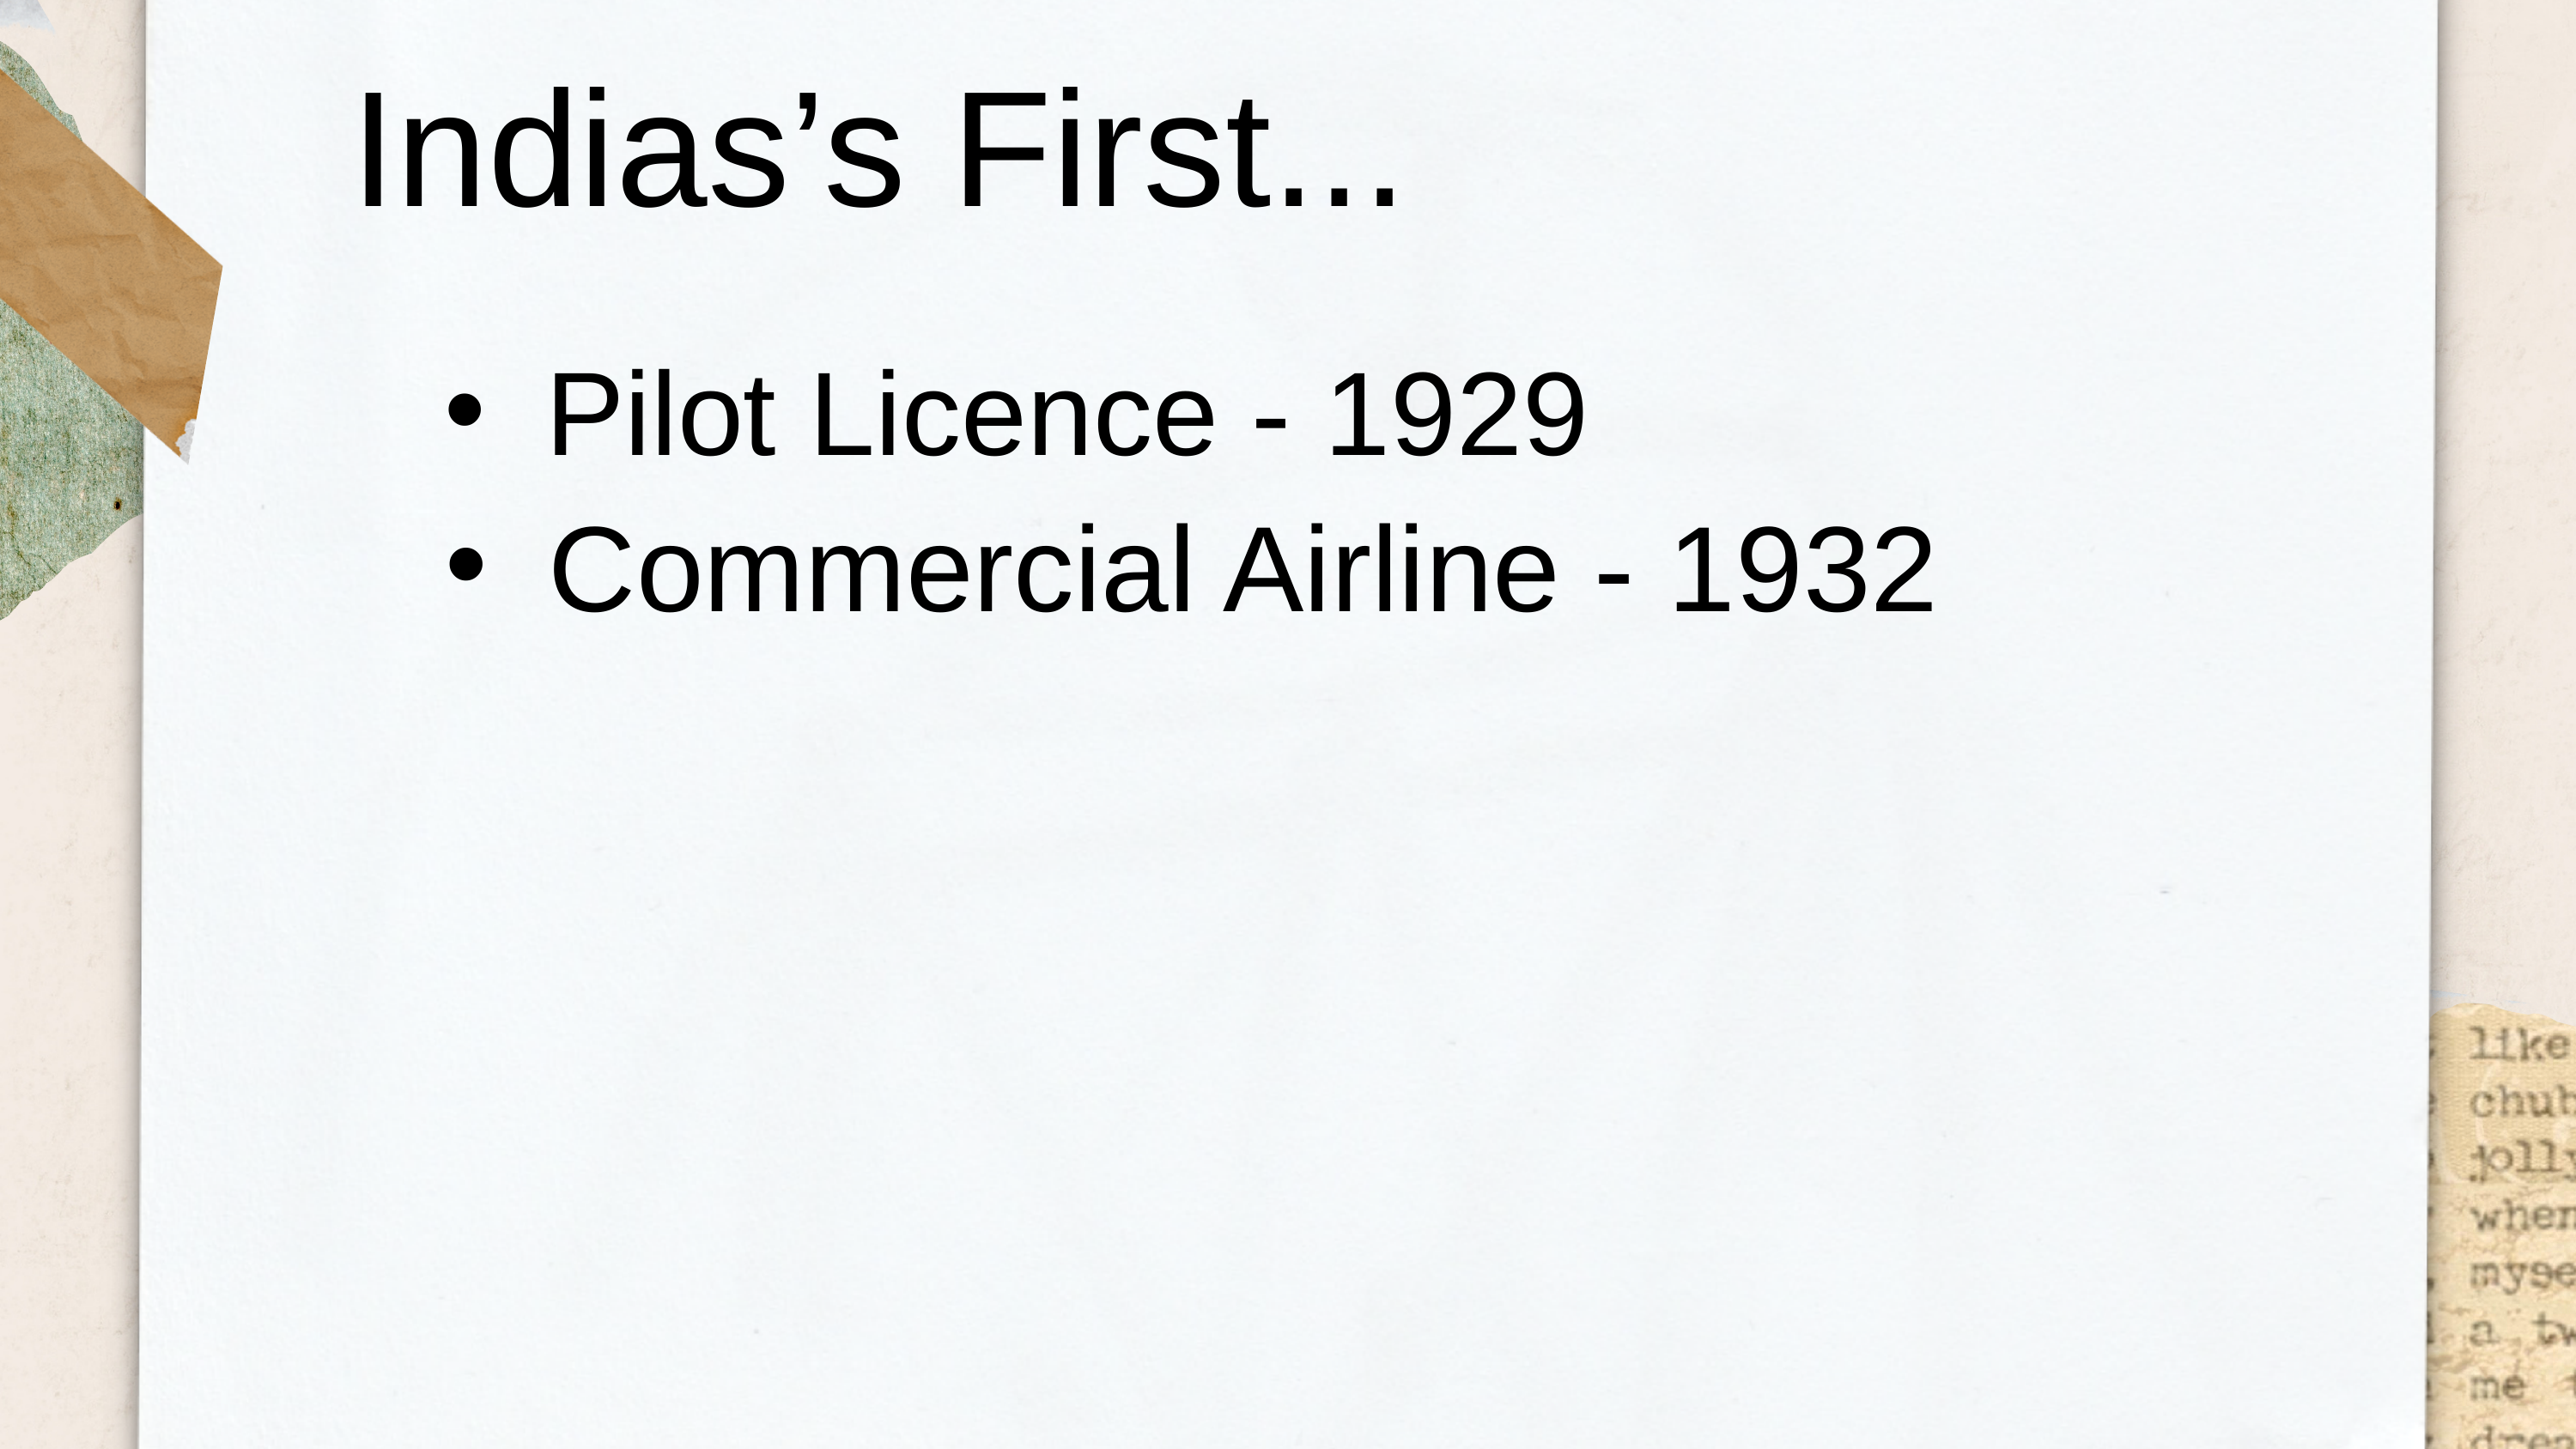

Indias’s First...

Pilot Licence - 1929

Commercial Airline - 1932